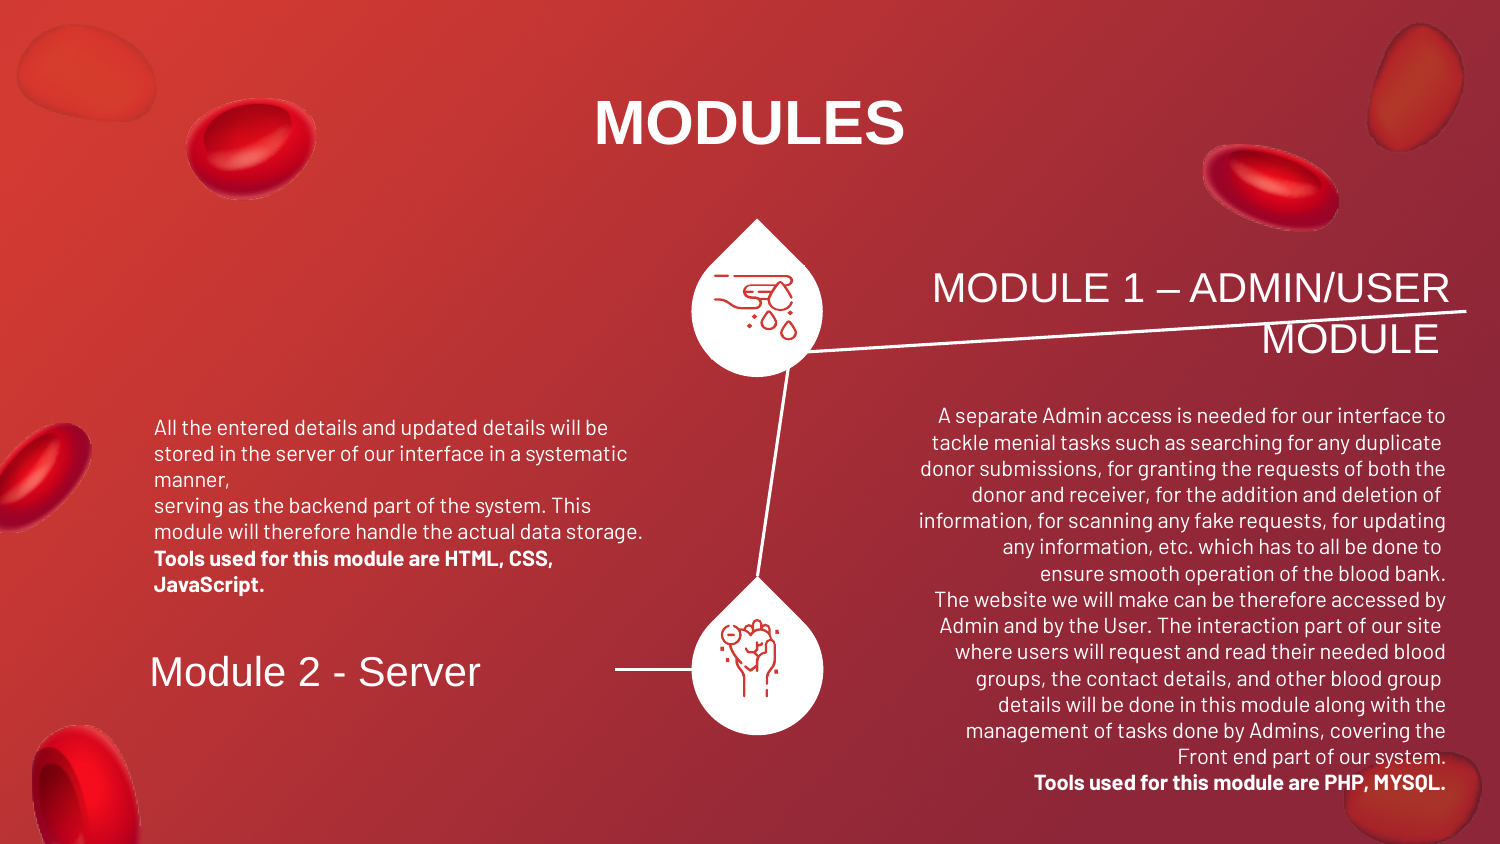

# MODULES

MODULE 1 – ADMIN/USER MODULE

A separate Admin access is needed for our interface to tackle menial tasks such as searching for any duplicate
donor submissions, for granting the requests of both the donor and receiver, for the addition and deletion of
information, for scanning any fake requests, for updating any information, etc. which has to all be done to
ensure smooth operation of the blood bank.
The website we will make can be therefore accessed by Admin and by the User. The interaction part of our site
where users will request and read their needed blood groups, the contact details, and other blood group
details will be done in this module along with the management of tasks done by Admins, covering the Front end part of our system.
Tools used for this module are PHP, MYSQL.
All the entered details and updated details will be stored in the server of our interface in a systematic manner,
serving as the backend part of the system. This module will therefore handle the actual data storage.
Tools used for this module are HTML, CSS, JavaScript.

Module 2 - Server